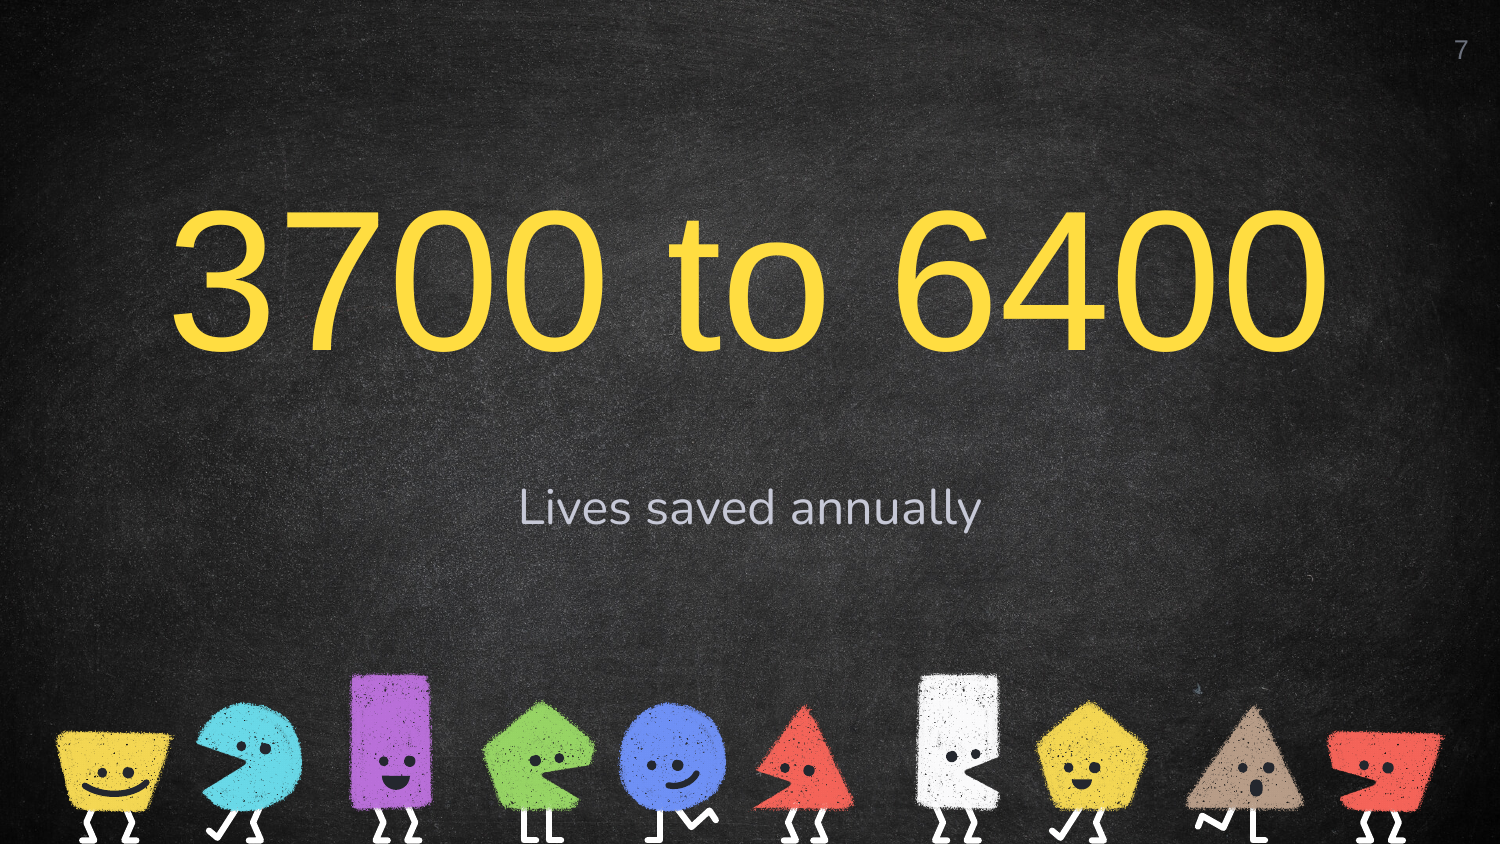

7
3700 to 6400
Lives saved annually